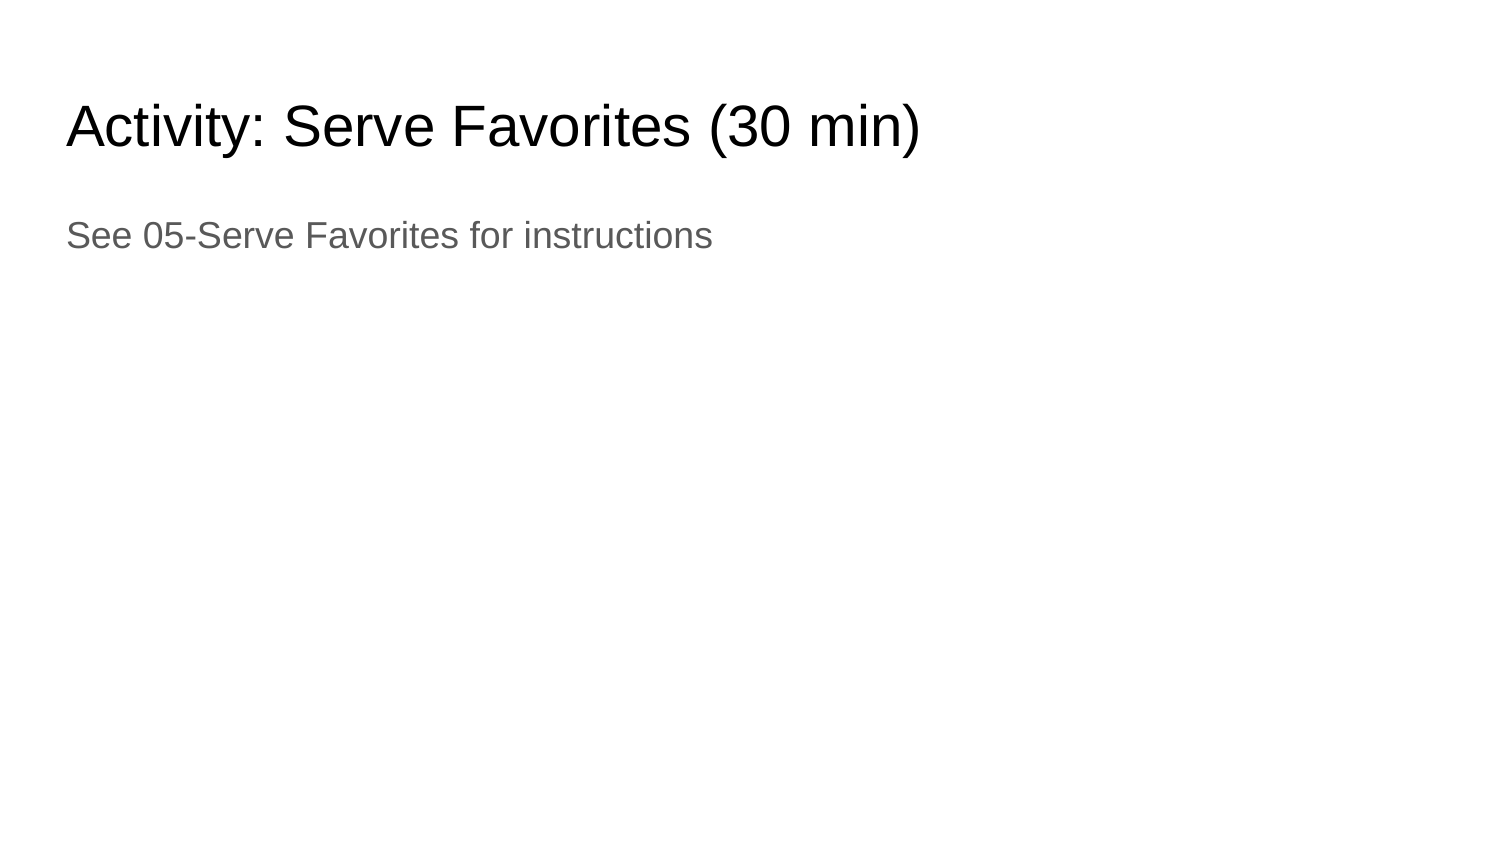

# Activity: Serve Favorites (30 min)
See 05-Serve Favorites for instructions